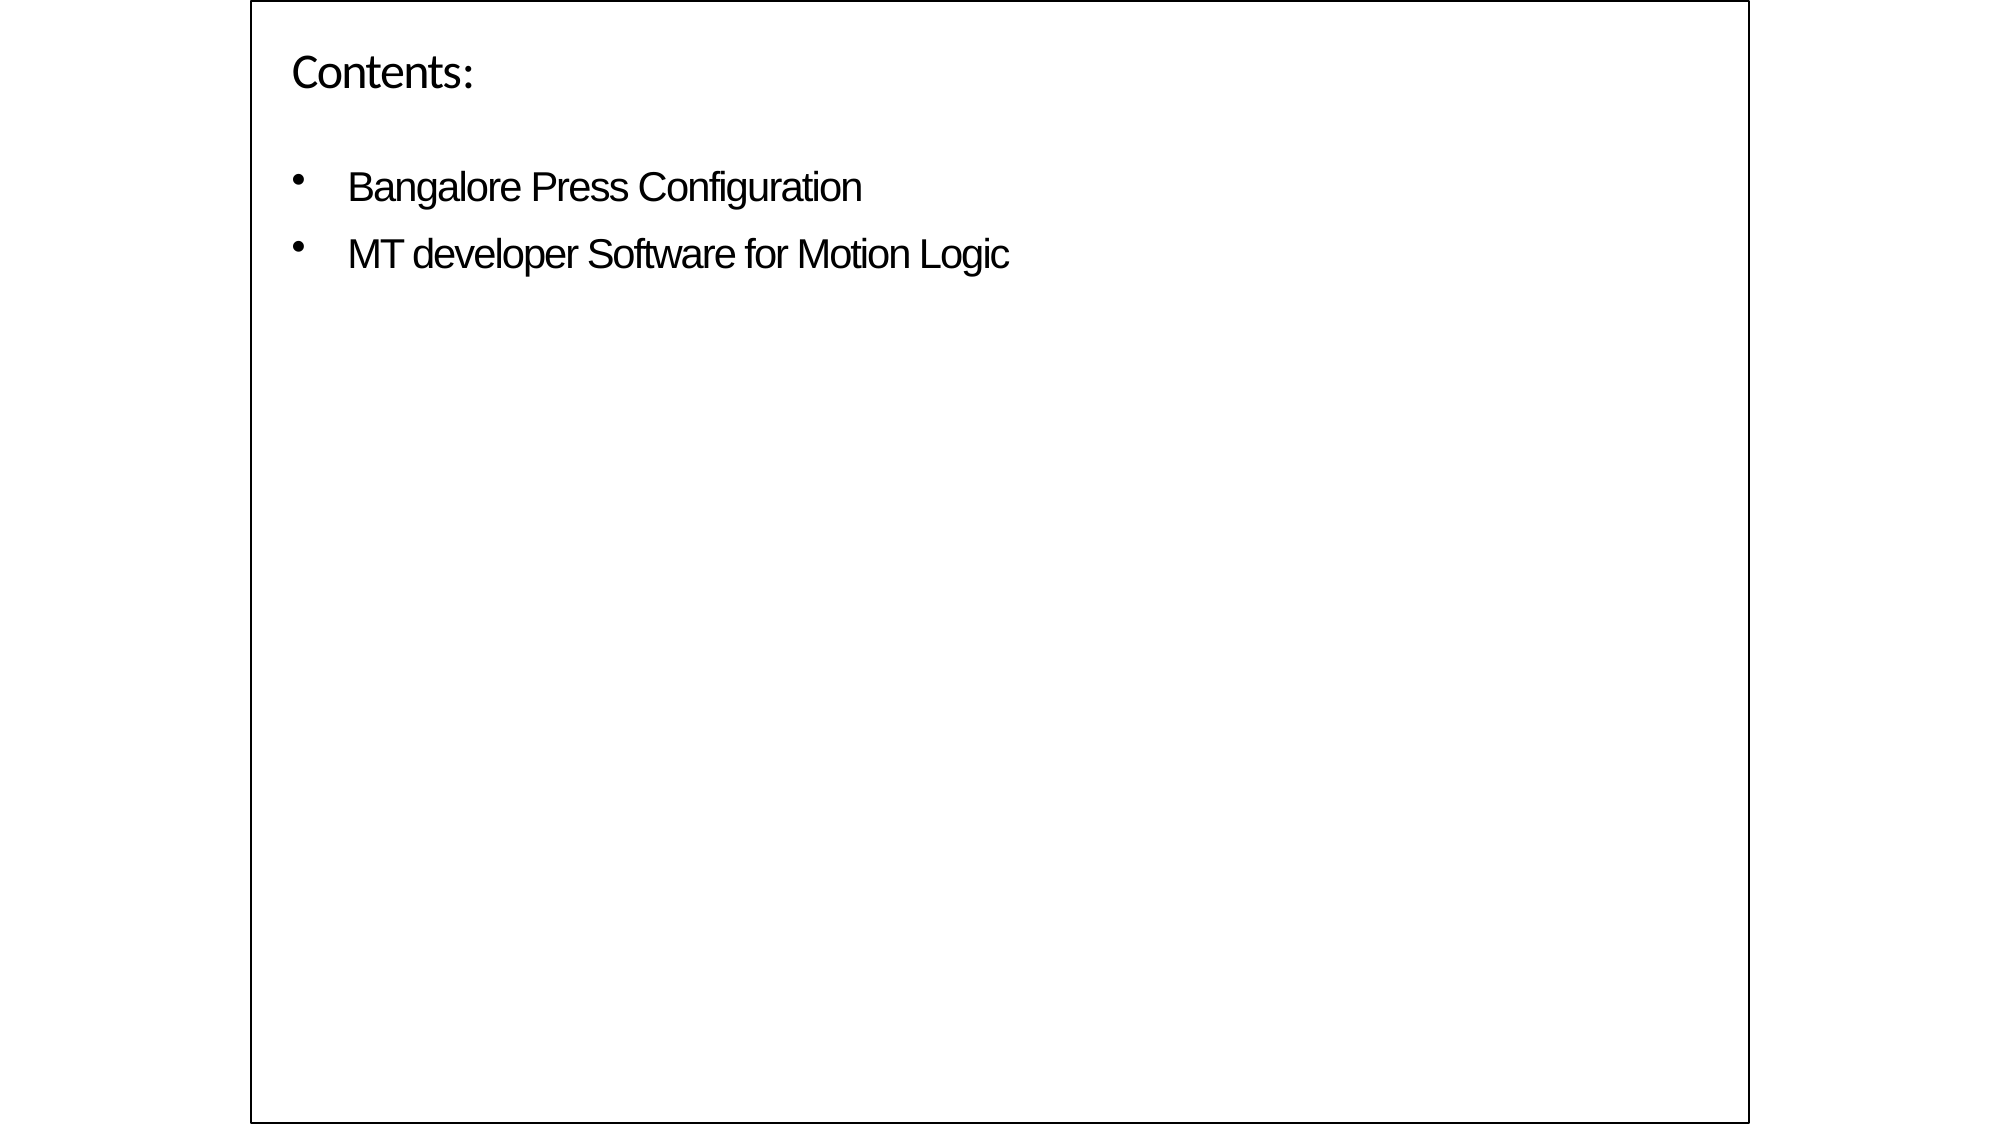

# Contents:
Bangalore Press Configuration
MT developer Software for Motion Logic